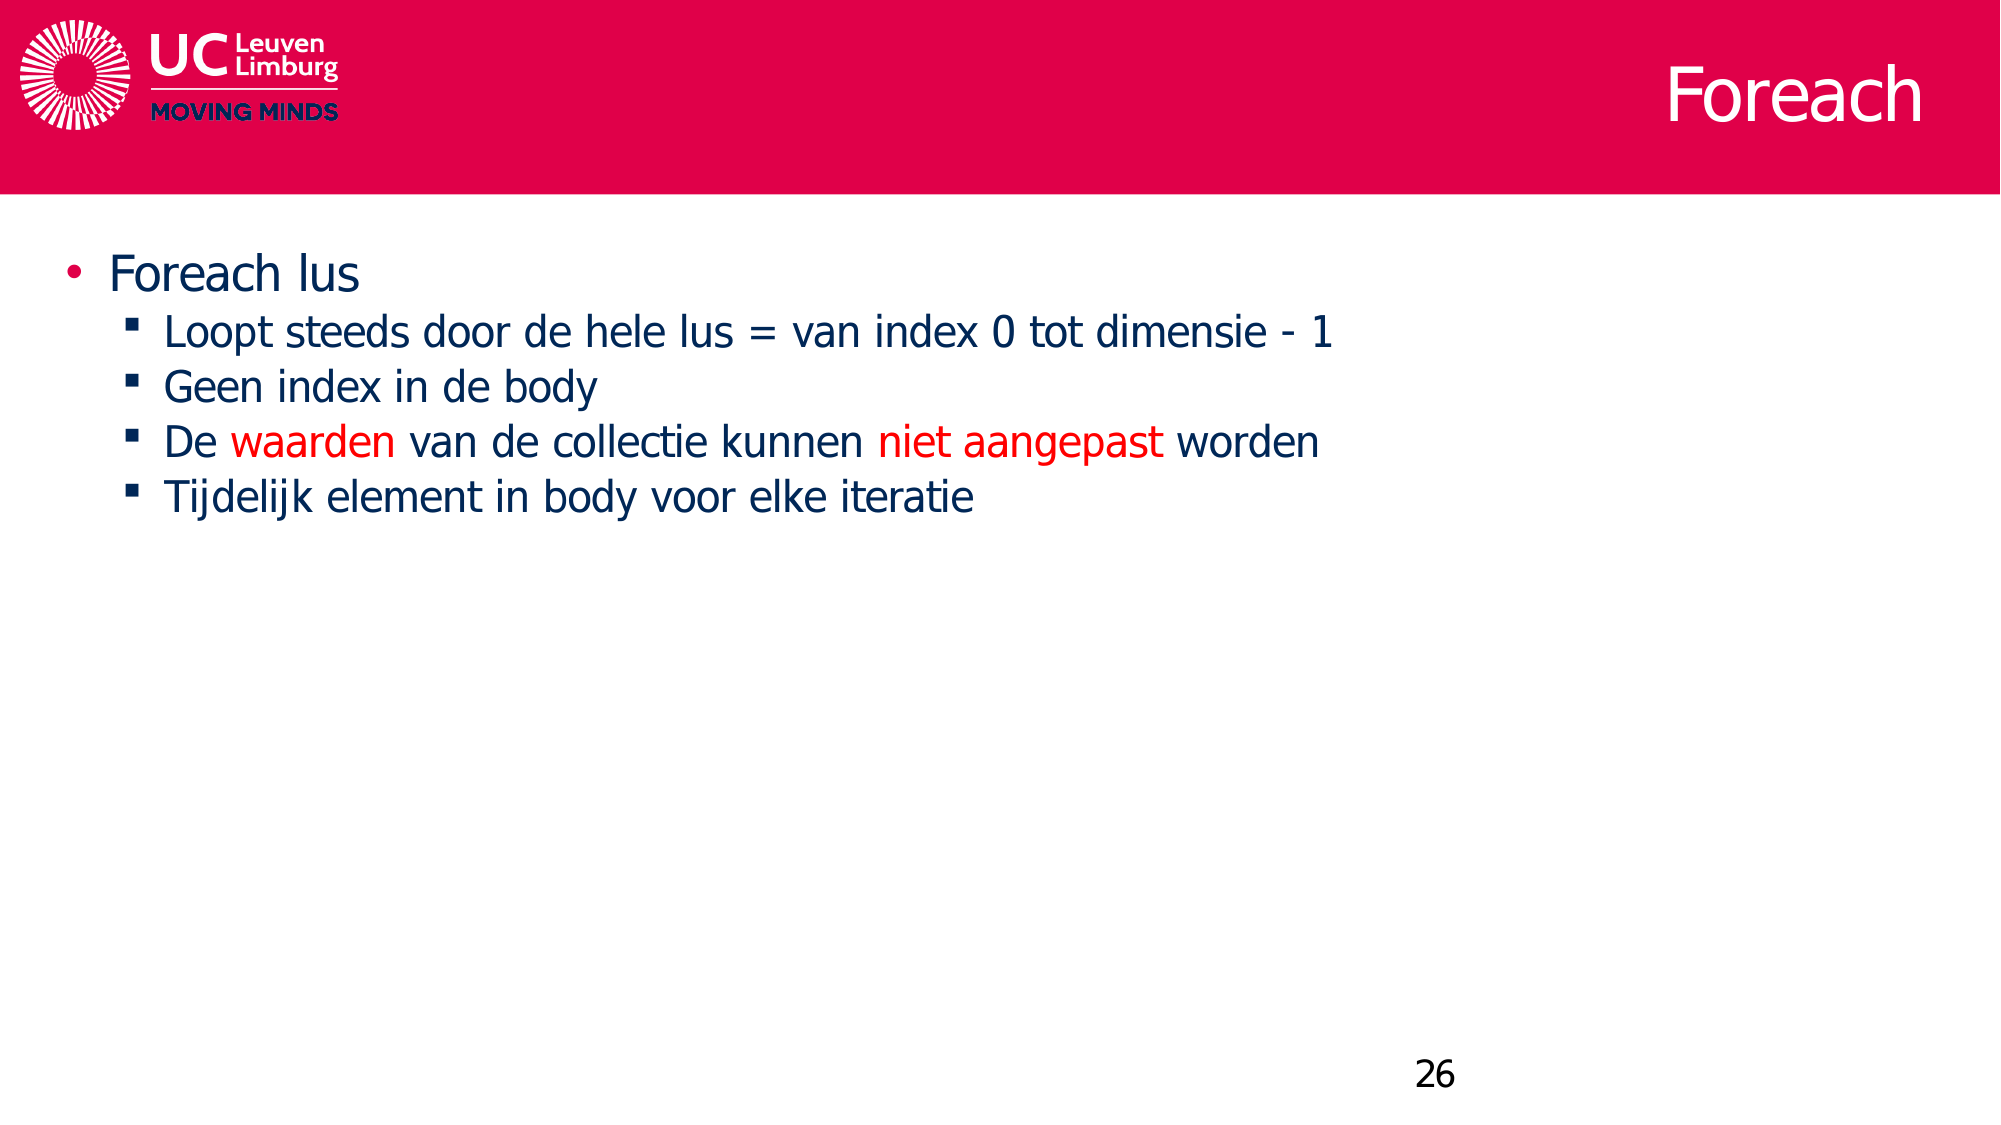

# Foreach
Foreach lus
Loopt steeds door de hele lus = van index 0 tot dimensie - 1
Geen index in de body
De waarden van de collectie kunnen niet aangepast worden
Tijdelijk element in body voor elke iteratie

26